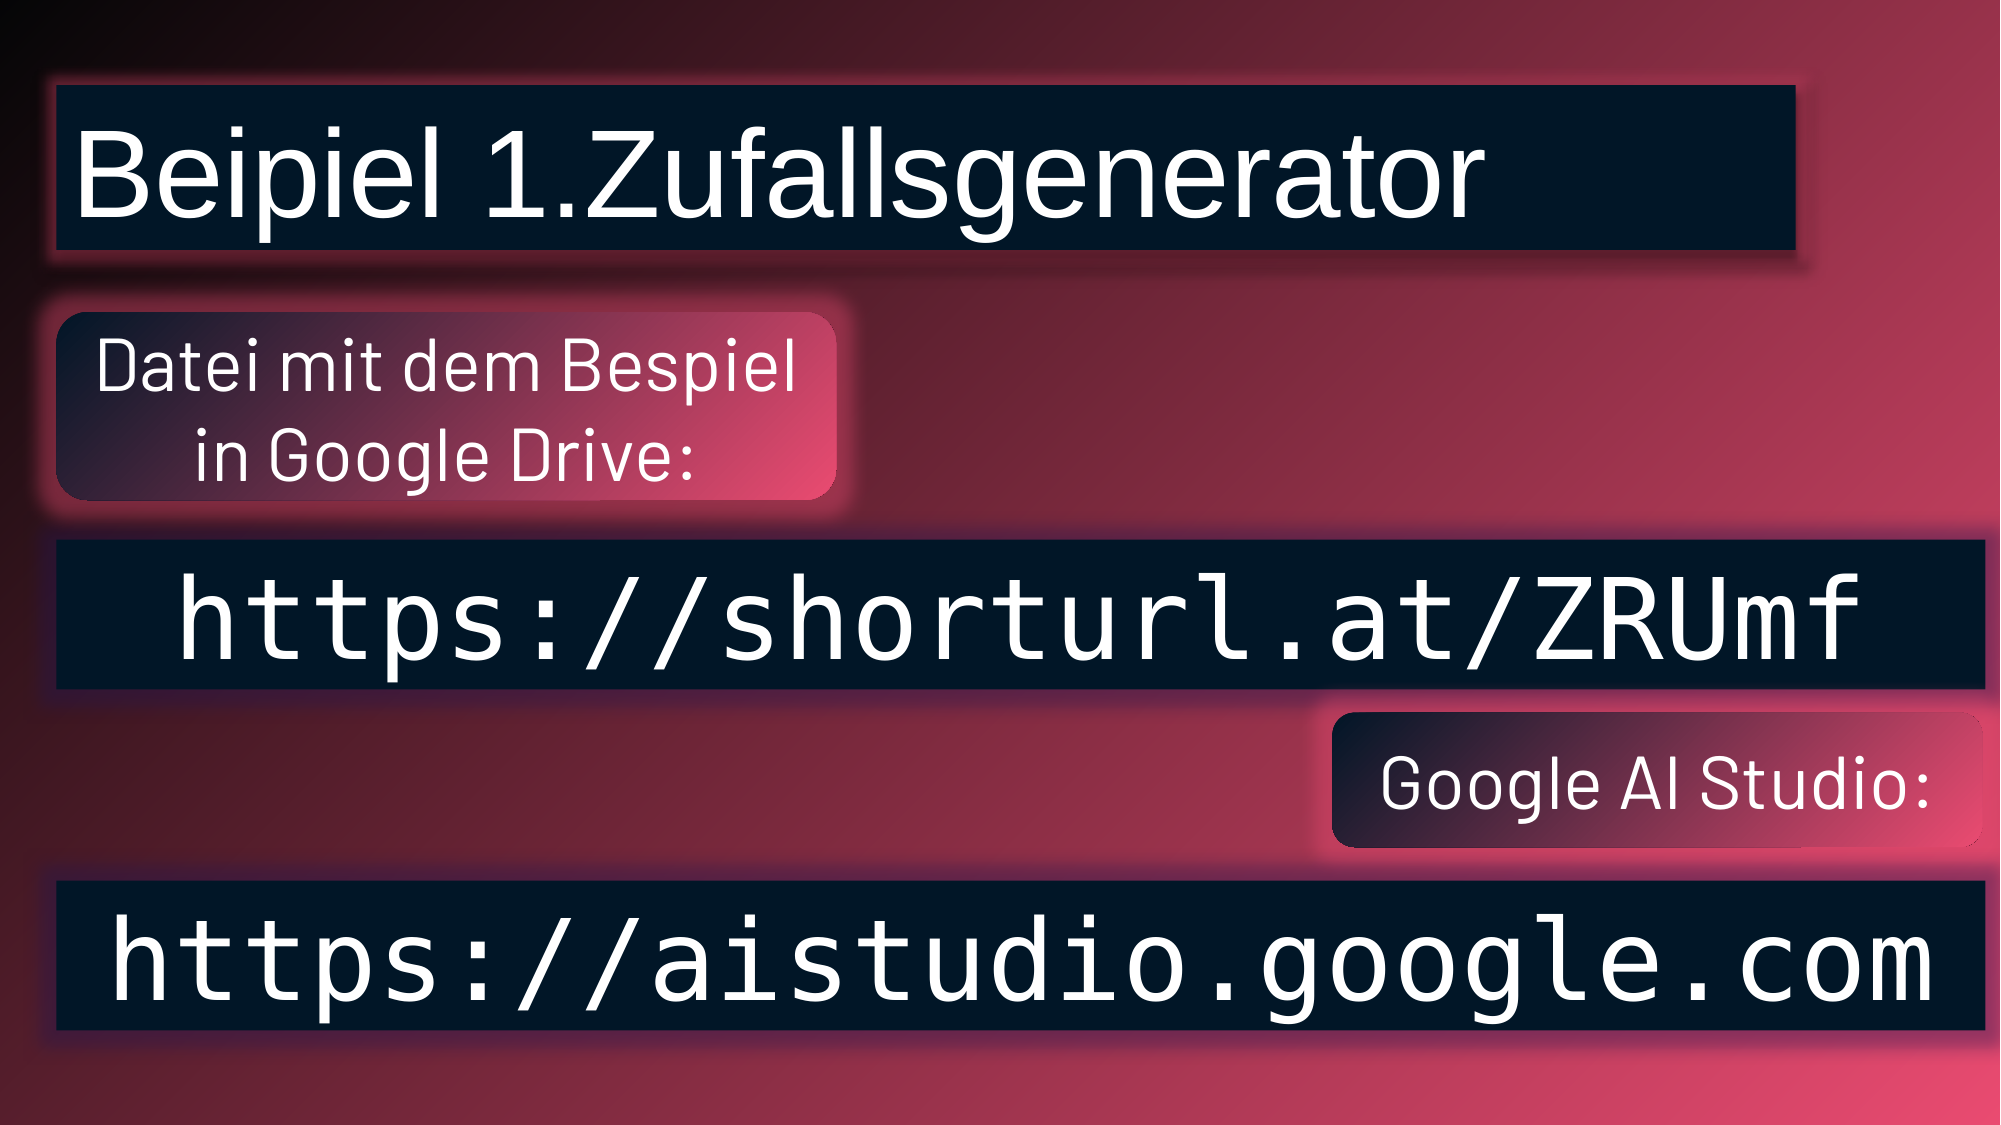

Beipiel 1.Zufallsgenerator
Datei mit dem Bespiel in Google Drive:
https://shorturl.at/ZRUmf
Google AI Studio:
https://aistudio.google.com